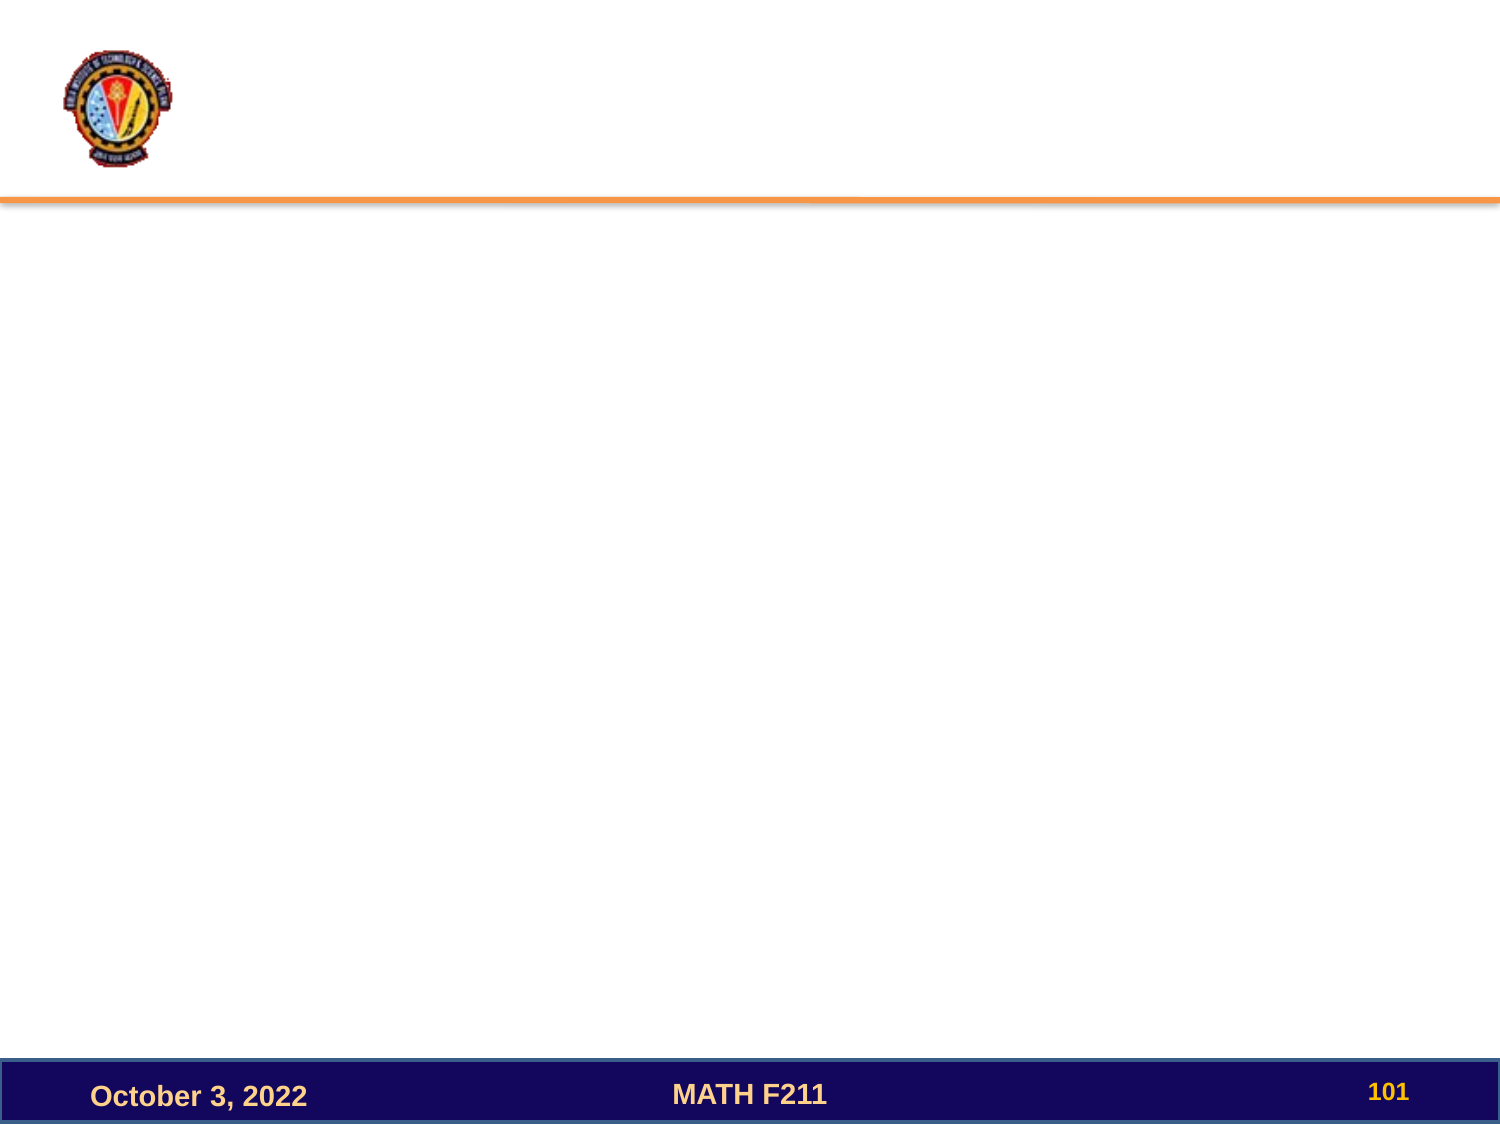

#

101
MATH F211
October 3, 2022